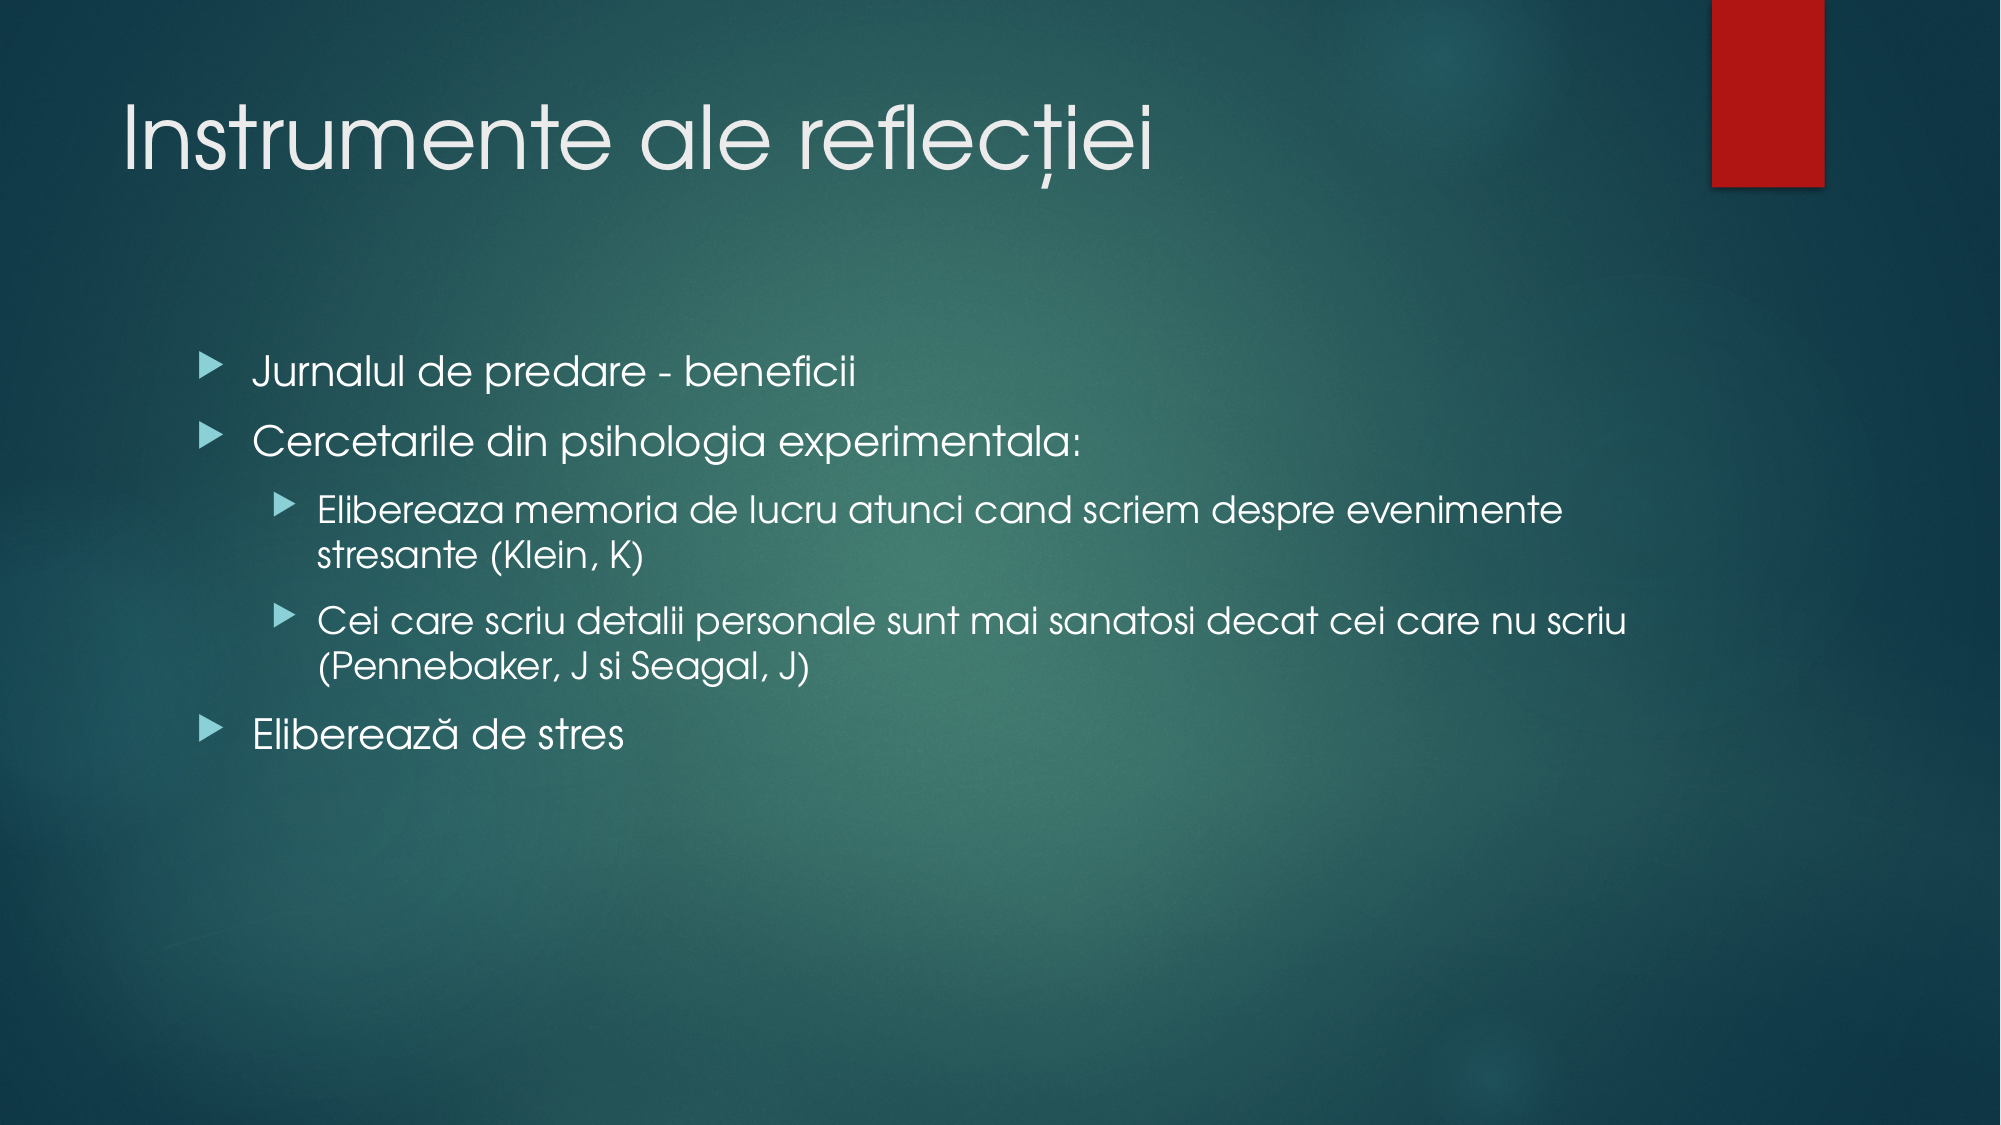

# Instrumente ale reflecţiei
Jurnalul de predare - beneficii
Cercetarile din psihologia experimentala:
Elibereaza memoria de lucru atunci cand scriem despre evenimente stresante (Klein, K)
Cei care scriu detalii personale sunt mai sanatosi decat cei care nu scriu (Pennebaker, J si Seagal, J)
Eliberează de stres